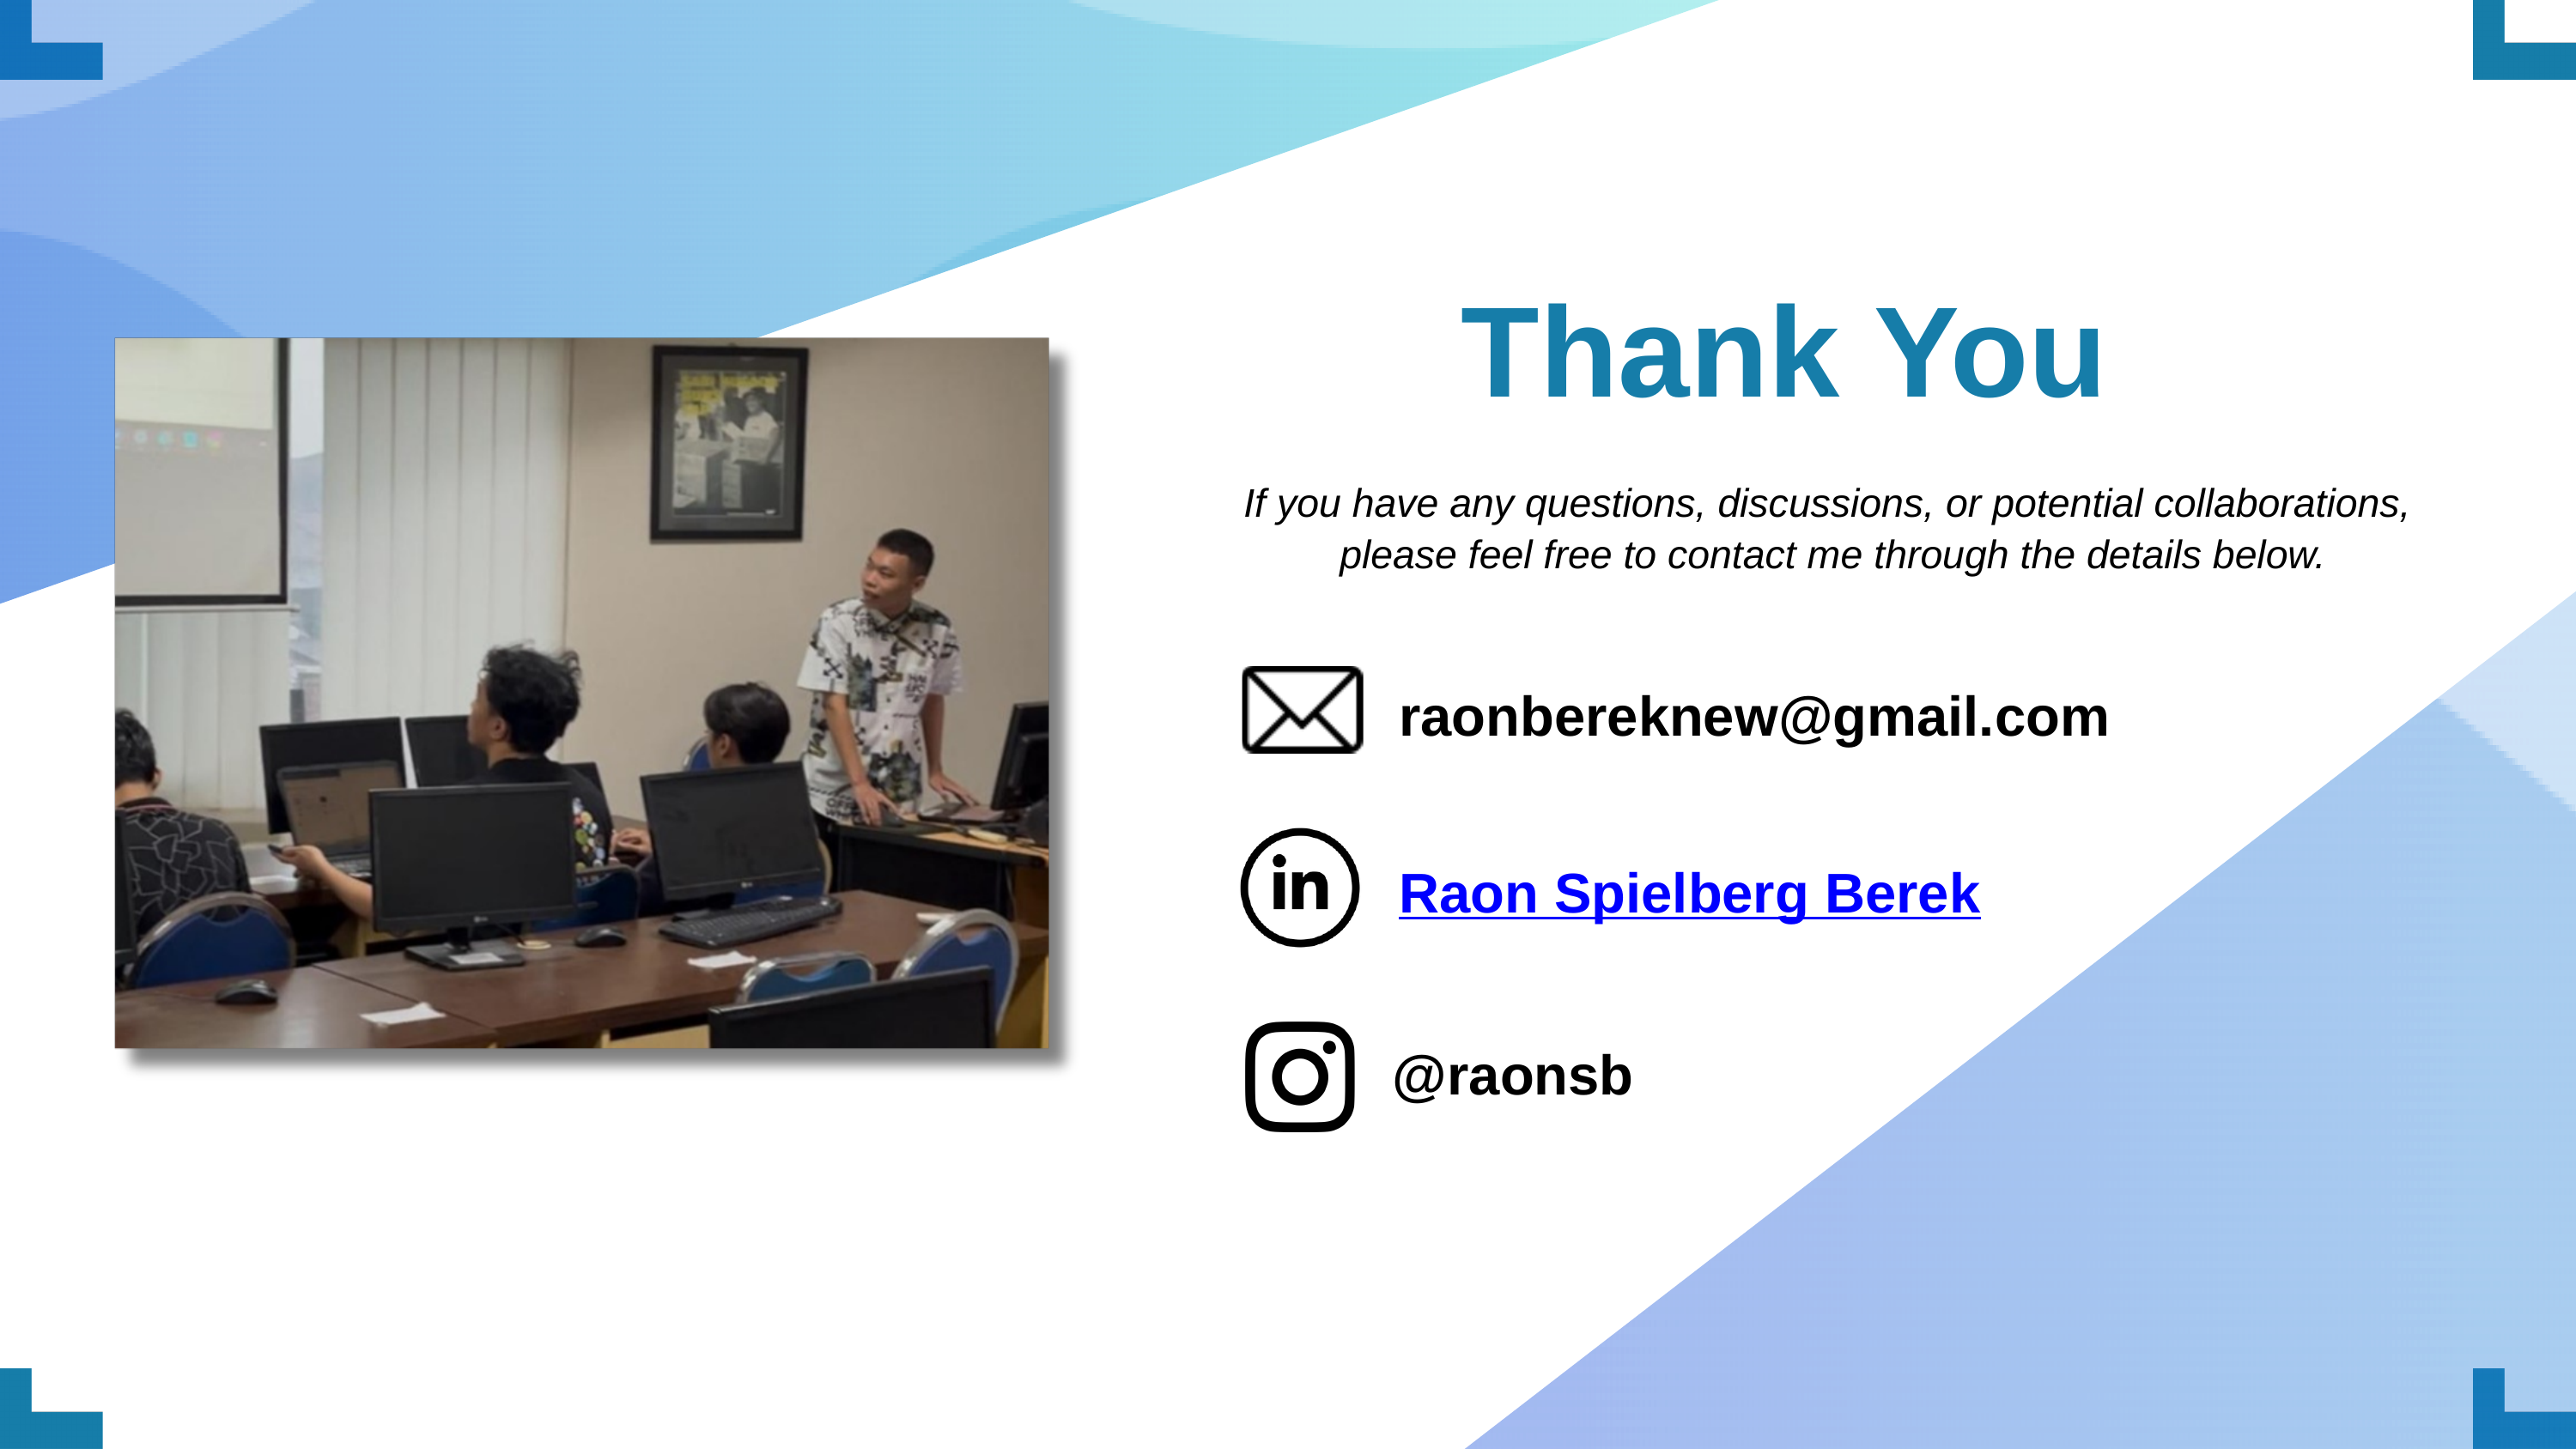

Thank You

If you have any questions, discussions, or potential collaborations,
 please feel free to contact me through the details below.

raonbereknew@gmail.com

Raon Spielberg Berek

@raonsb